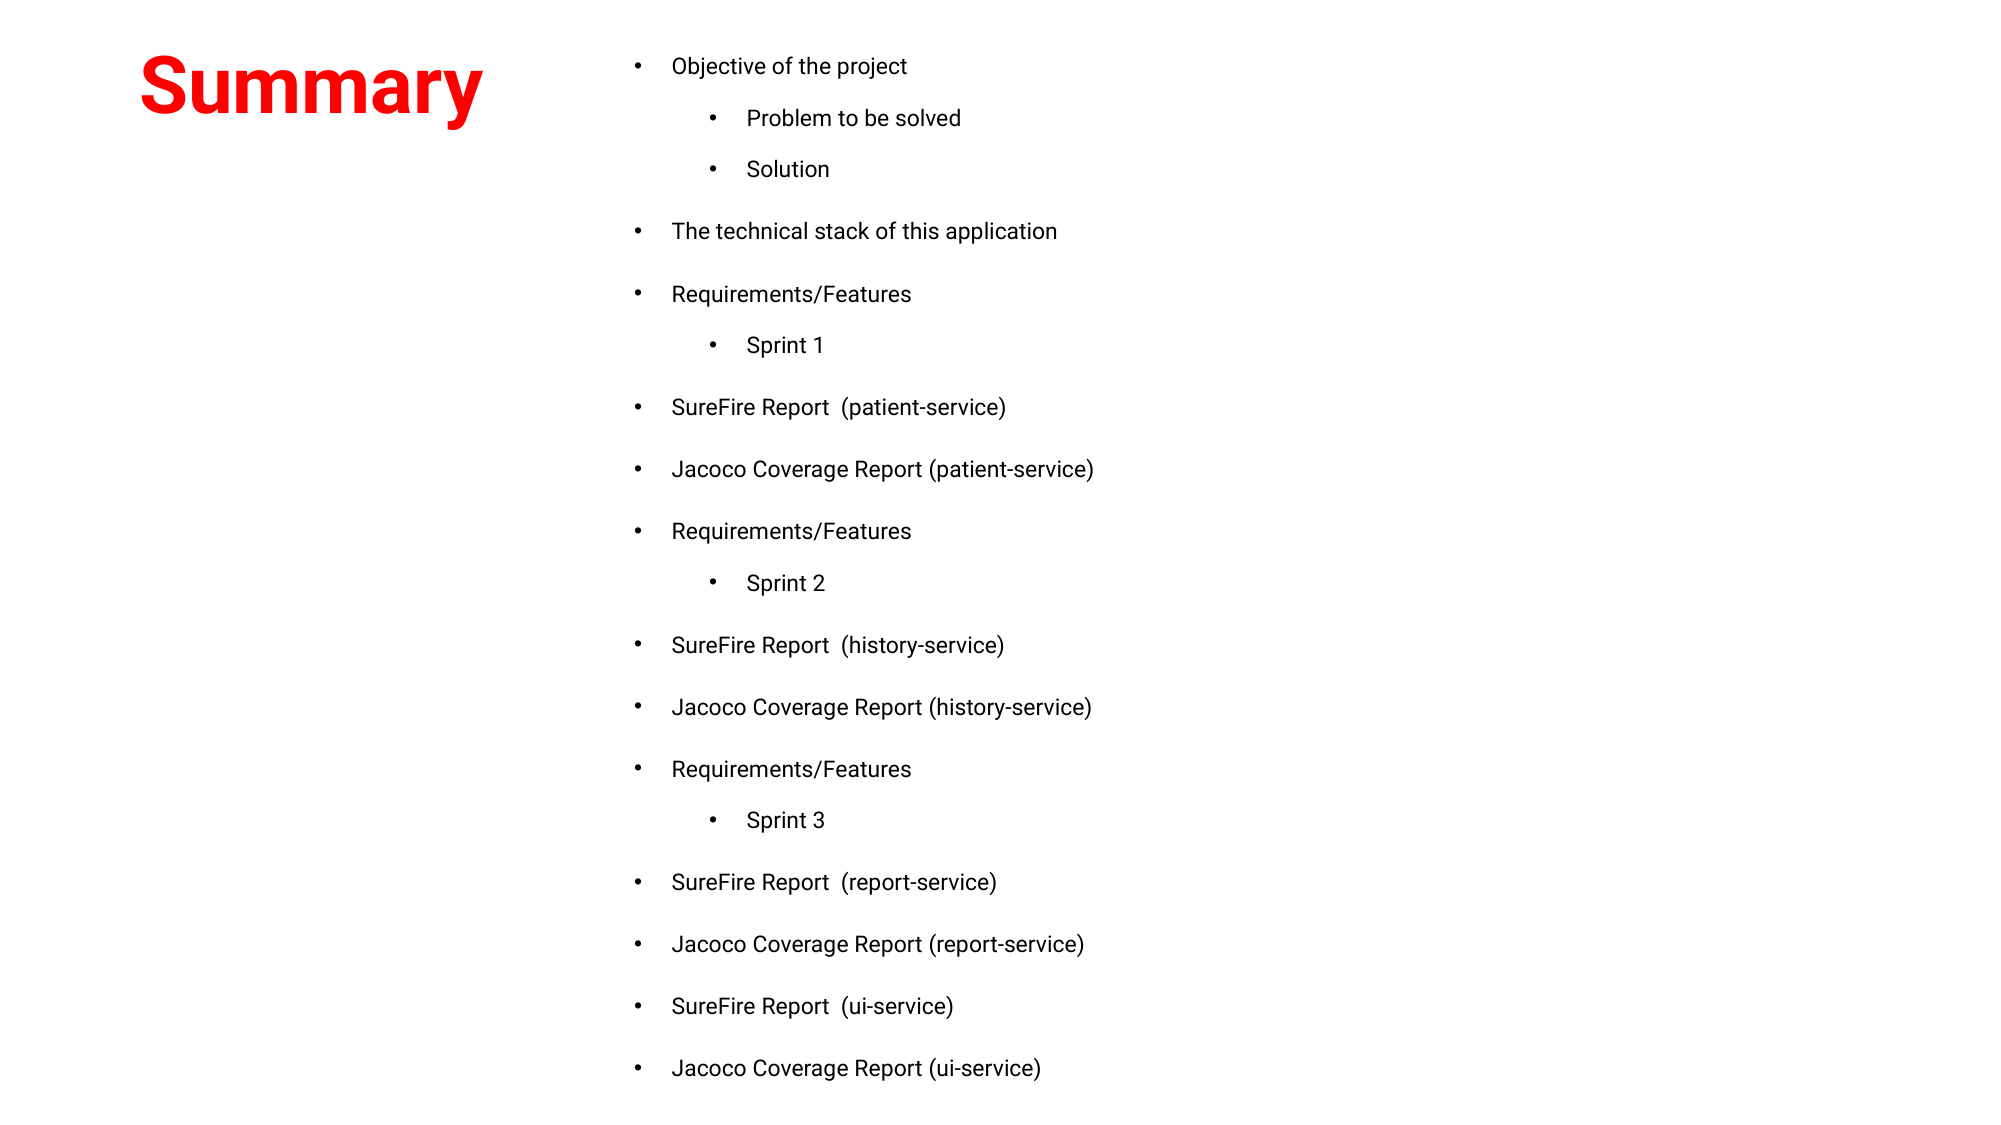

Objective of the project
Problem to be solved
Solution
The technical stack of this application
Requirements/Features
Sprint 1
SureFire Report  (patient-service)
Jacoco Coverage Report (patient-service)
Requirements/Features
Sprint 2
SureFire Report  (history-service)
Jacoco Coverage Report (history-service)
Requirements/Features
Sprint 3
SureFire Report  (report-service)
Jacoco Coverage Report (report-service)
SureFire Report  (ui-service)
Jacoco Coverage Report (ui-service)

# Summary